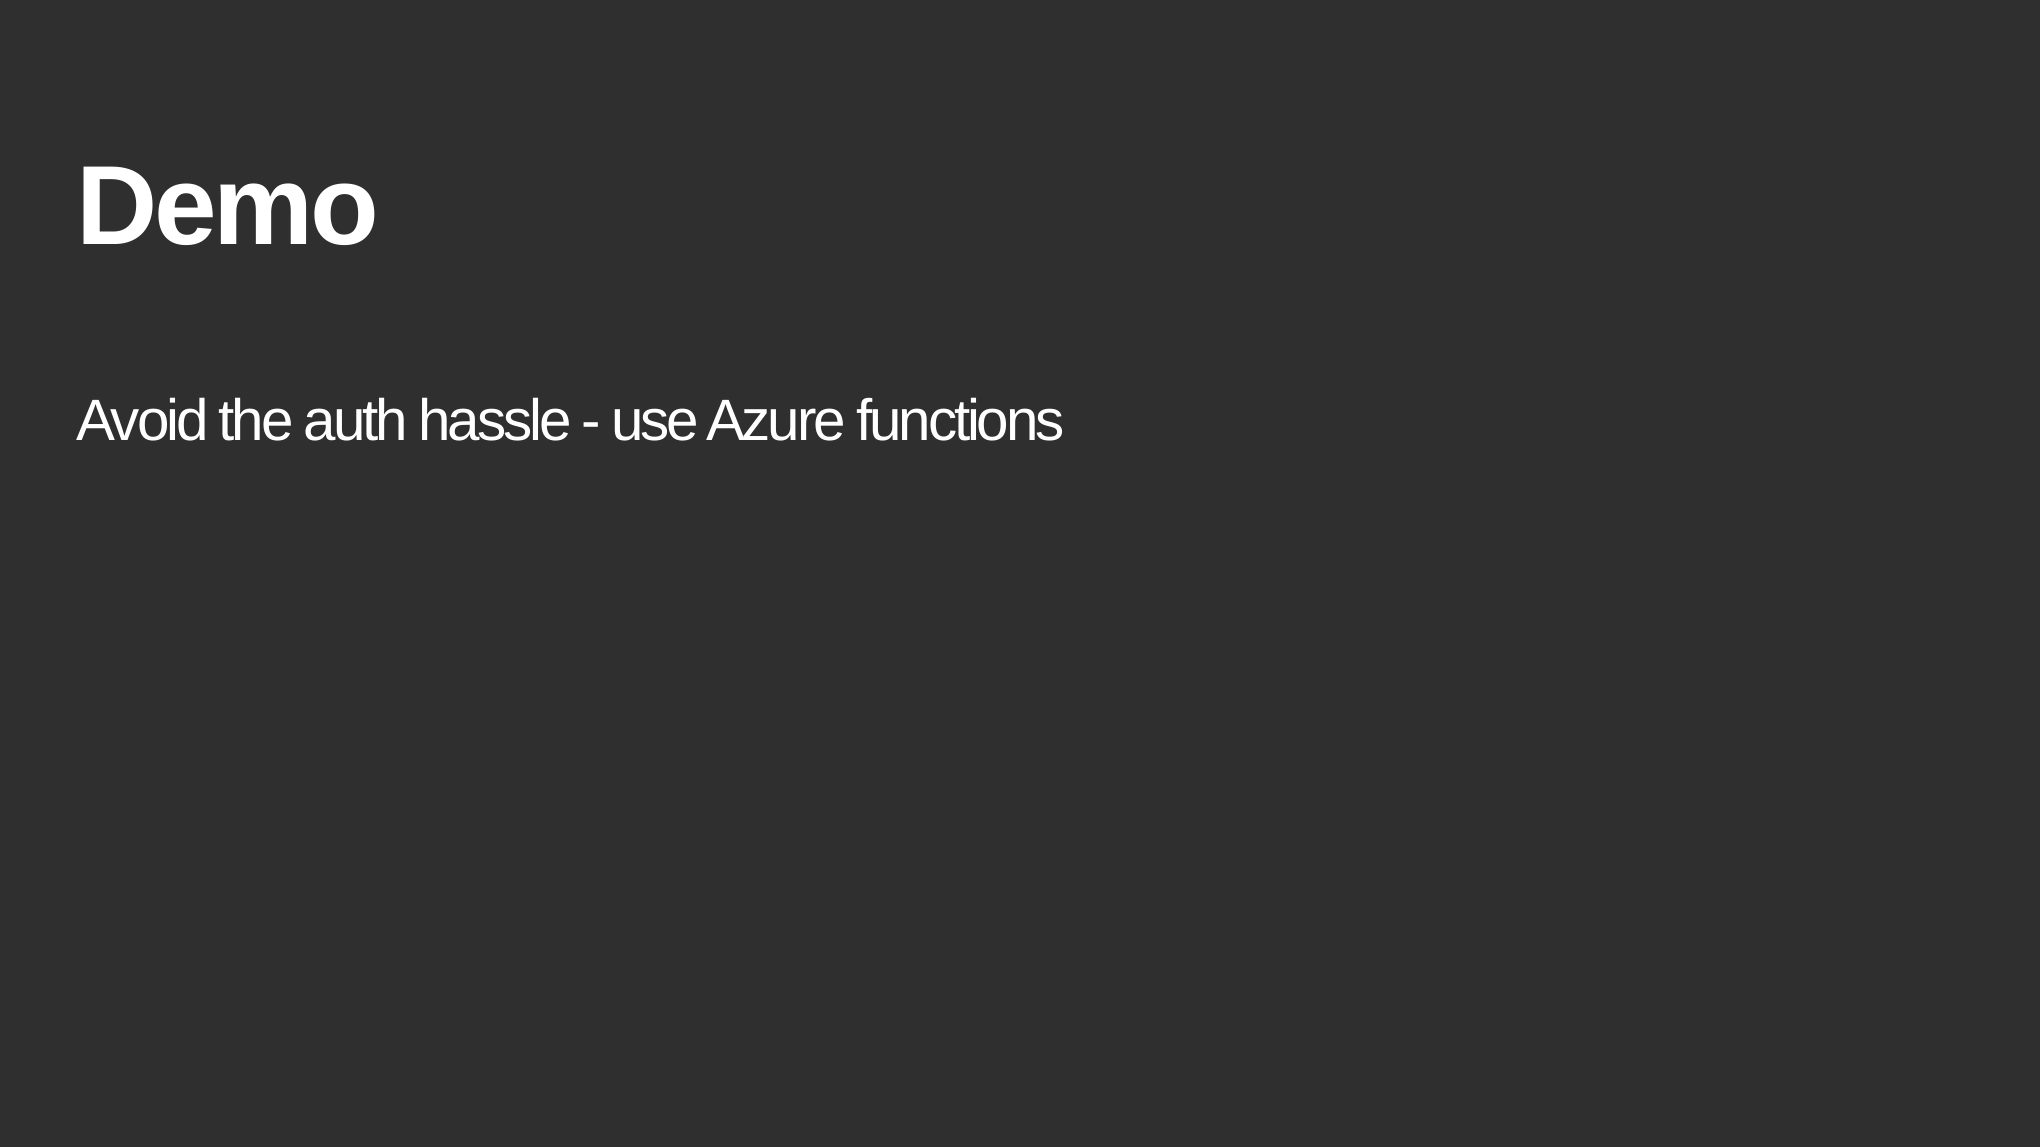

# Demo Avoid the auth hassle - use Azure functions